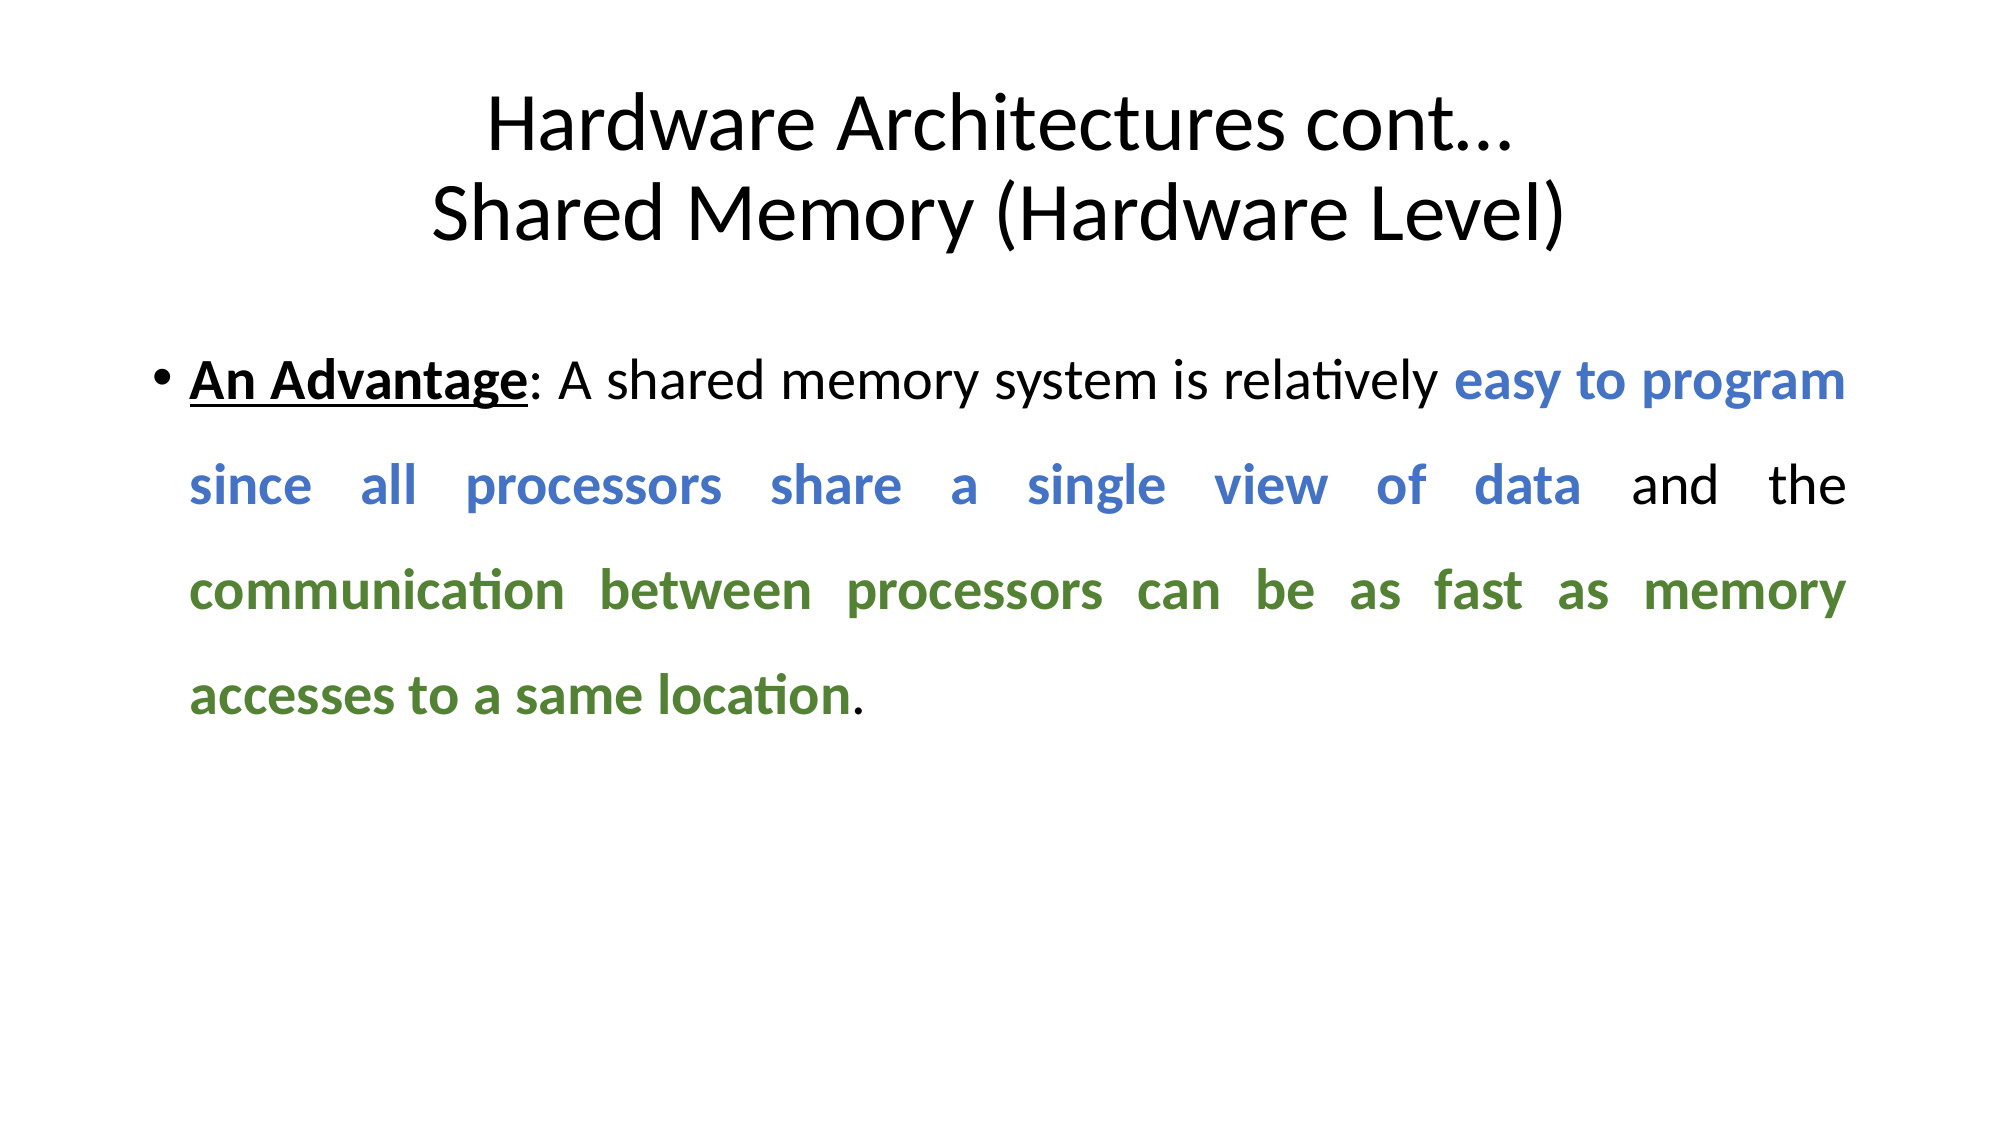

# Hardware Architectures cont… Shared Memory (Hardware Level)
An Advantage: A shared memory system is relatively easy to program since all processors share a single view of data and the communication between processors can be as fast as memory accesses to a same location.